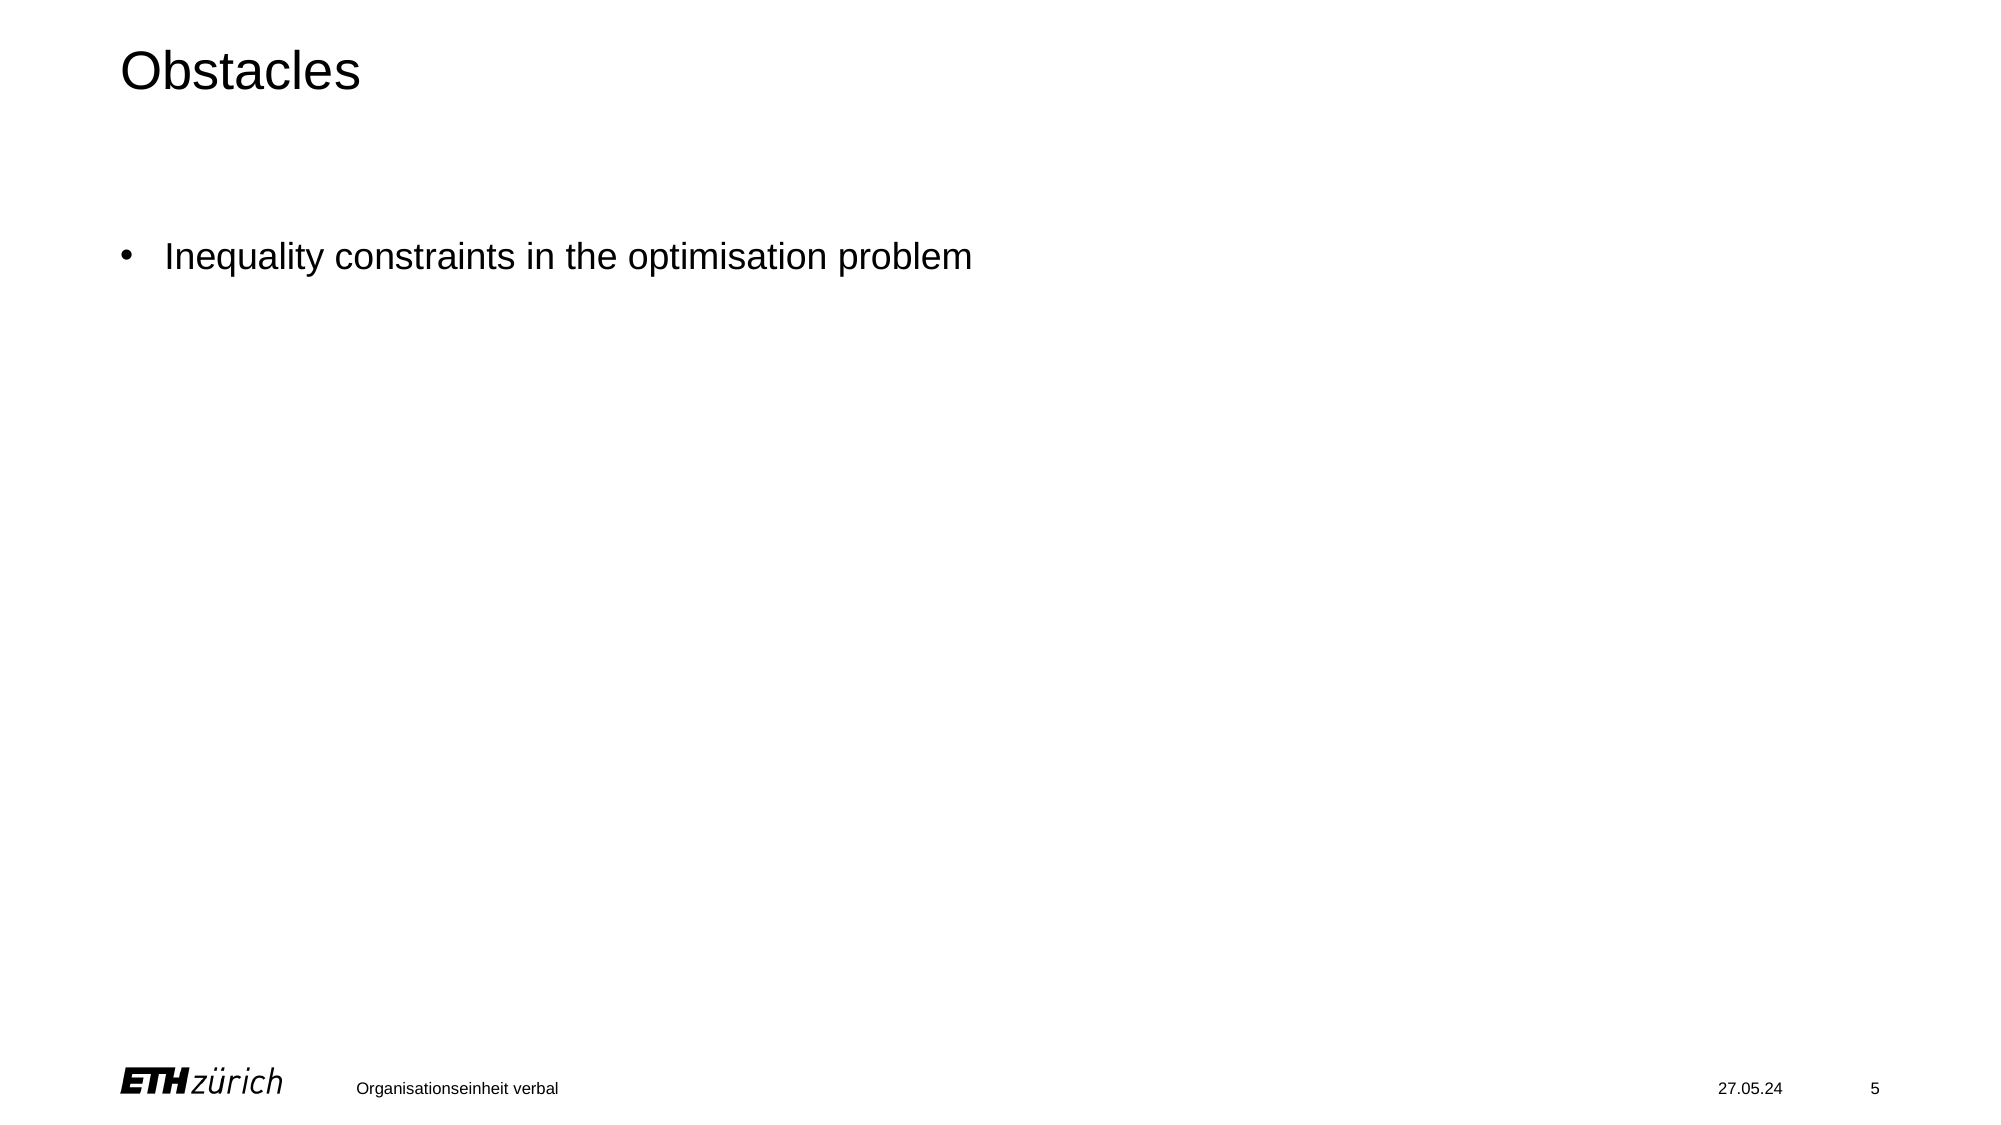

# Obstacles
Inequality constraints in the optimisation problem
Organisationseinheit verbal
27.05.24
5